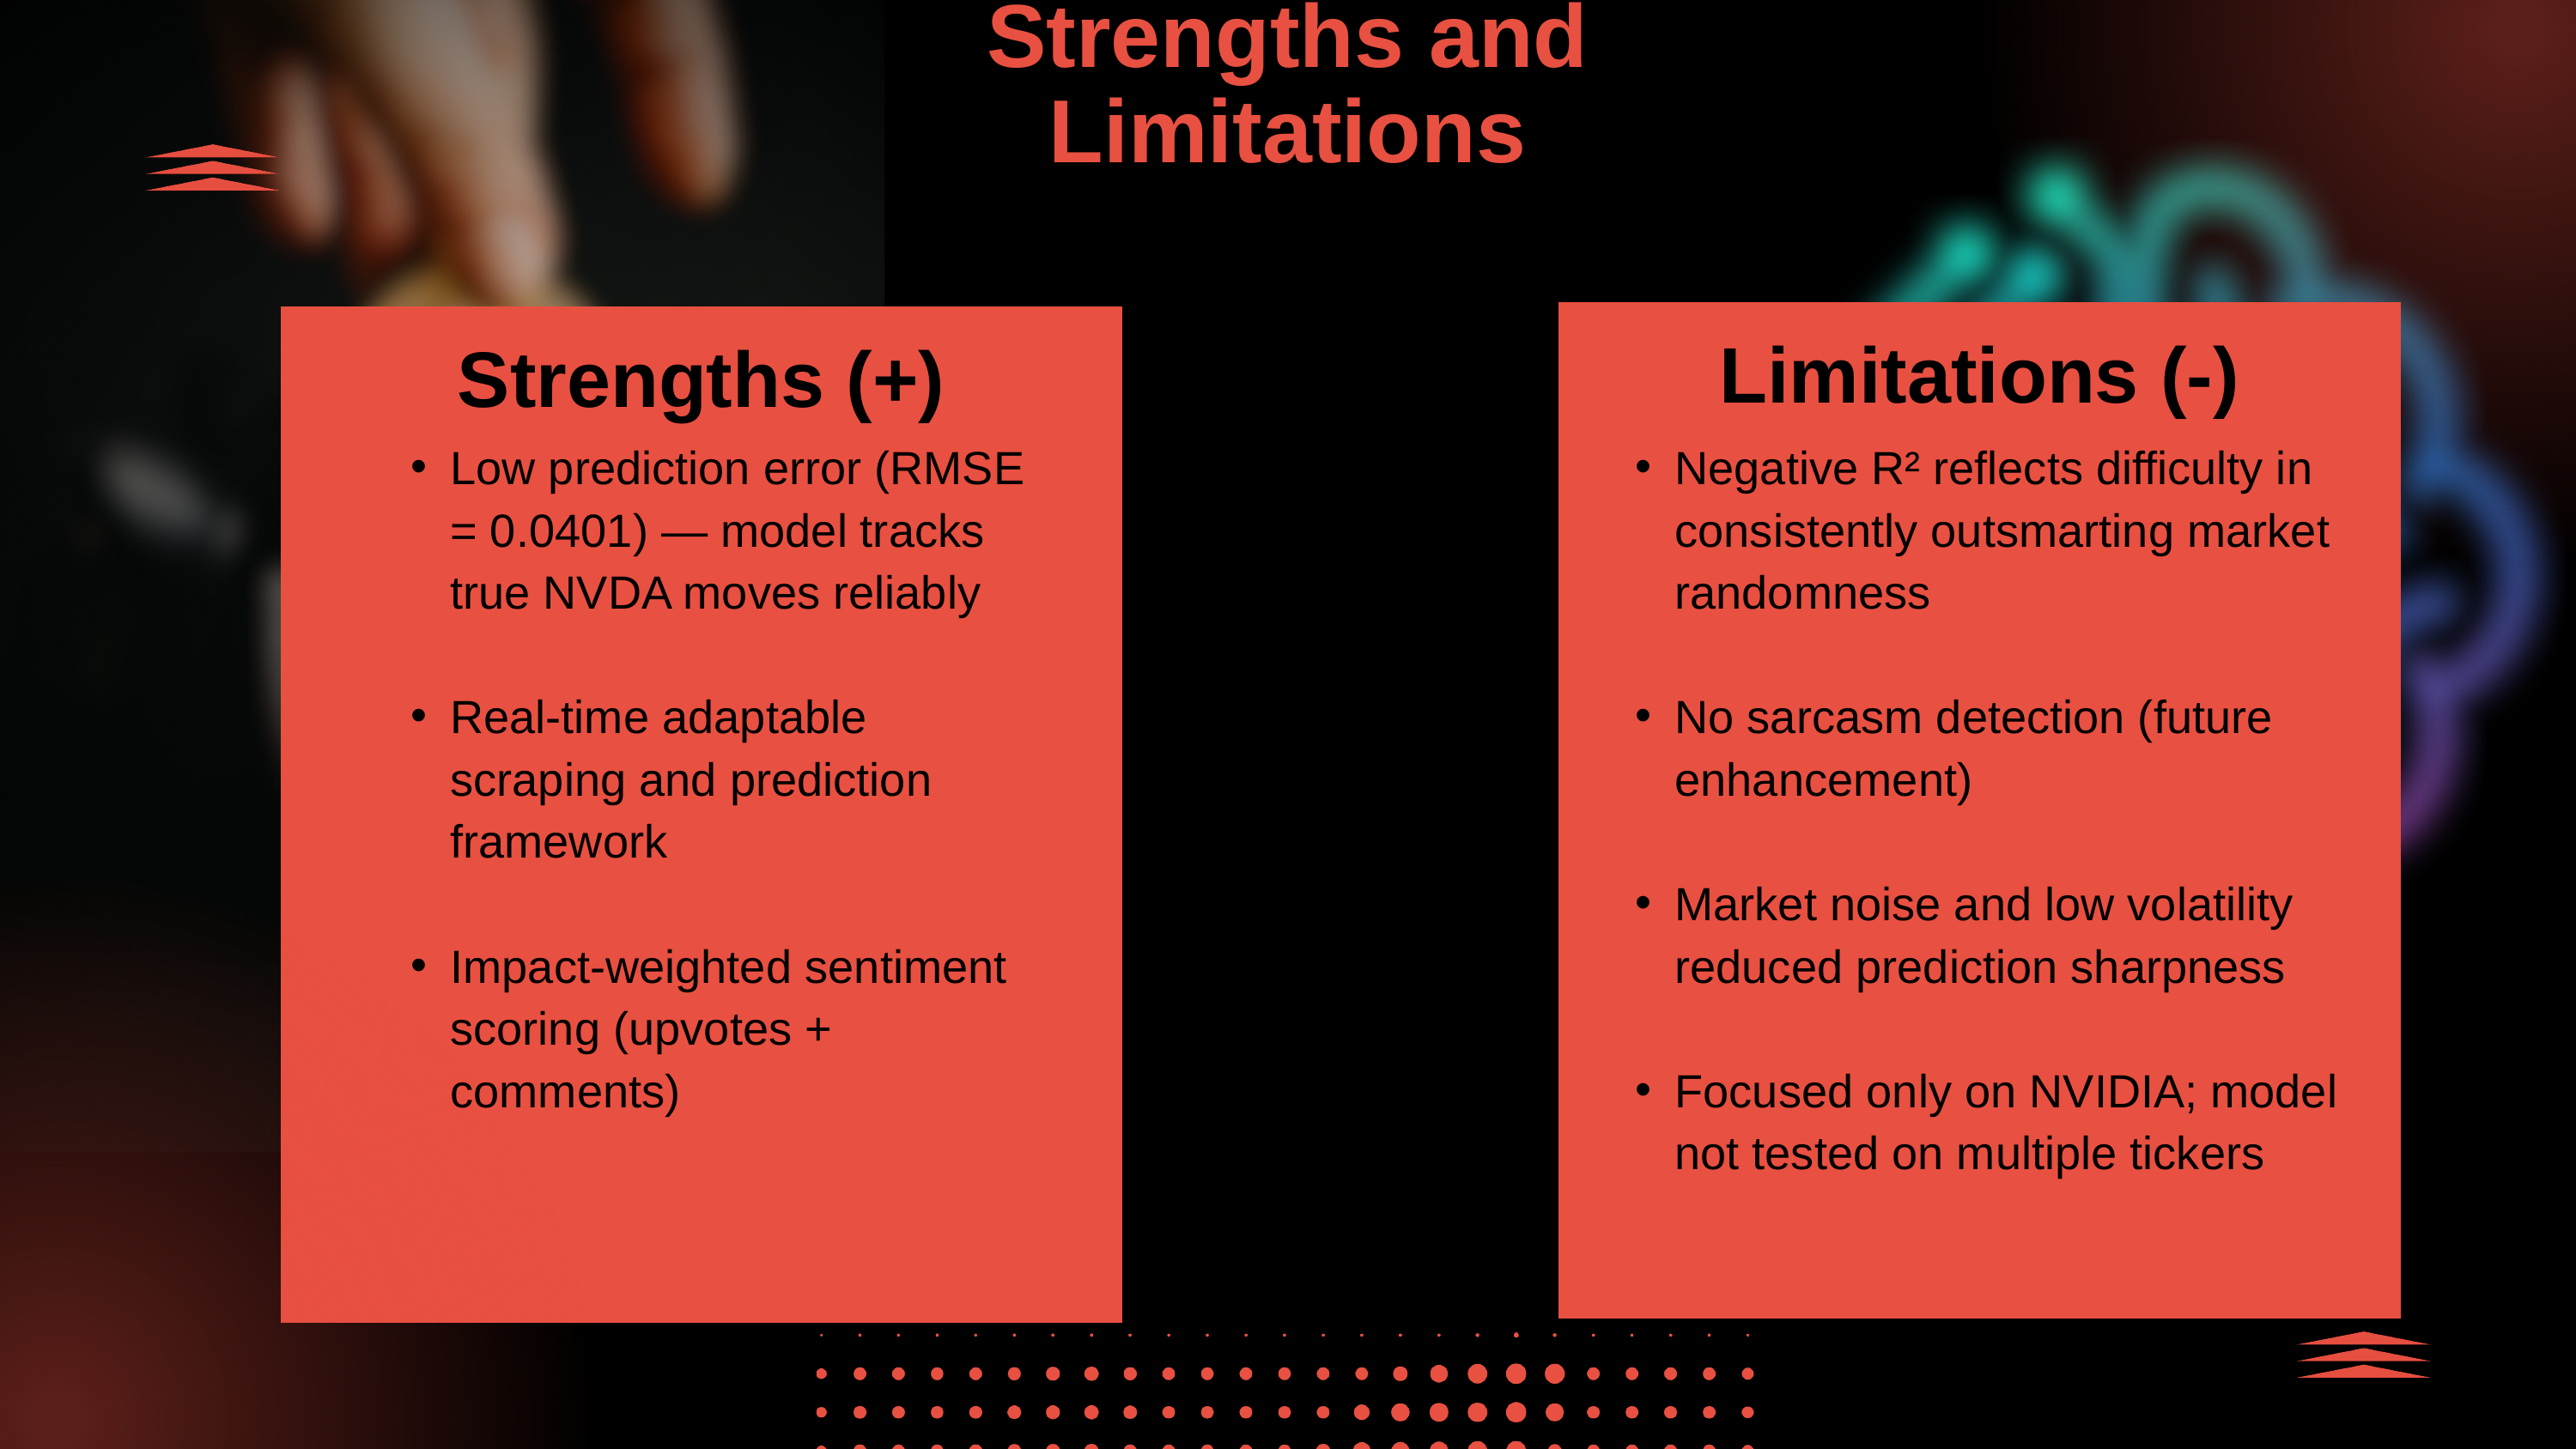

Strengths and Limitations

Limitations (-)
Strengths (+)
Low prediction error (RMSE = 0.0401) — model tracks true NVDA moves reliably

Real-time adaptable scraping and prediction framework

Impact-weighted sentiment scoring (upvotes + comments)

Negative R² reflects difficulty in consistently outsmarting market randomness

No sarcasm detection (future enhancement)

Market noise and low volatility reduced prediction sharpness

Focused only on NVIDIA; model not tested on multiple tickers